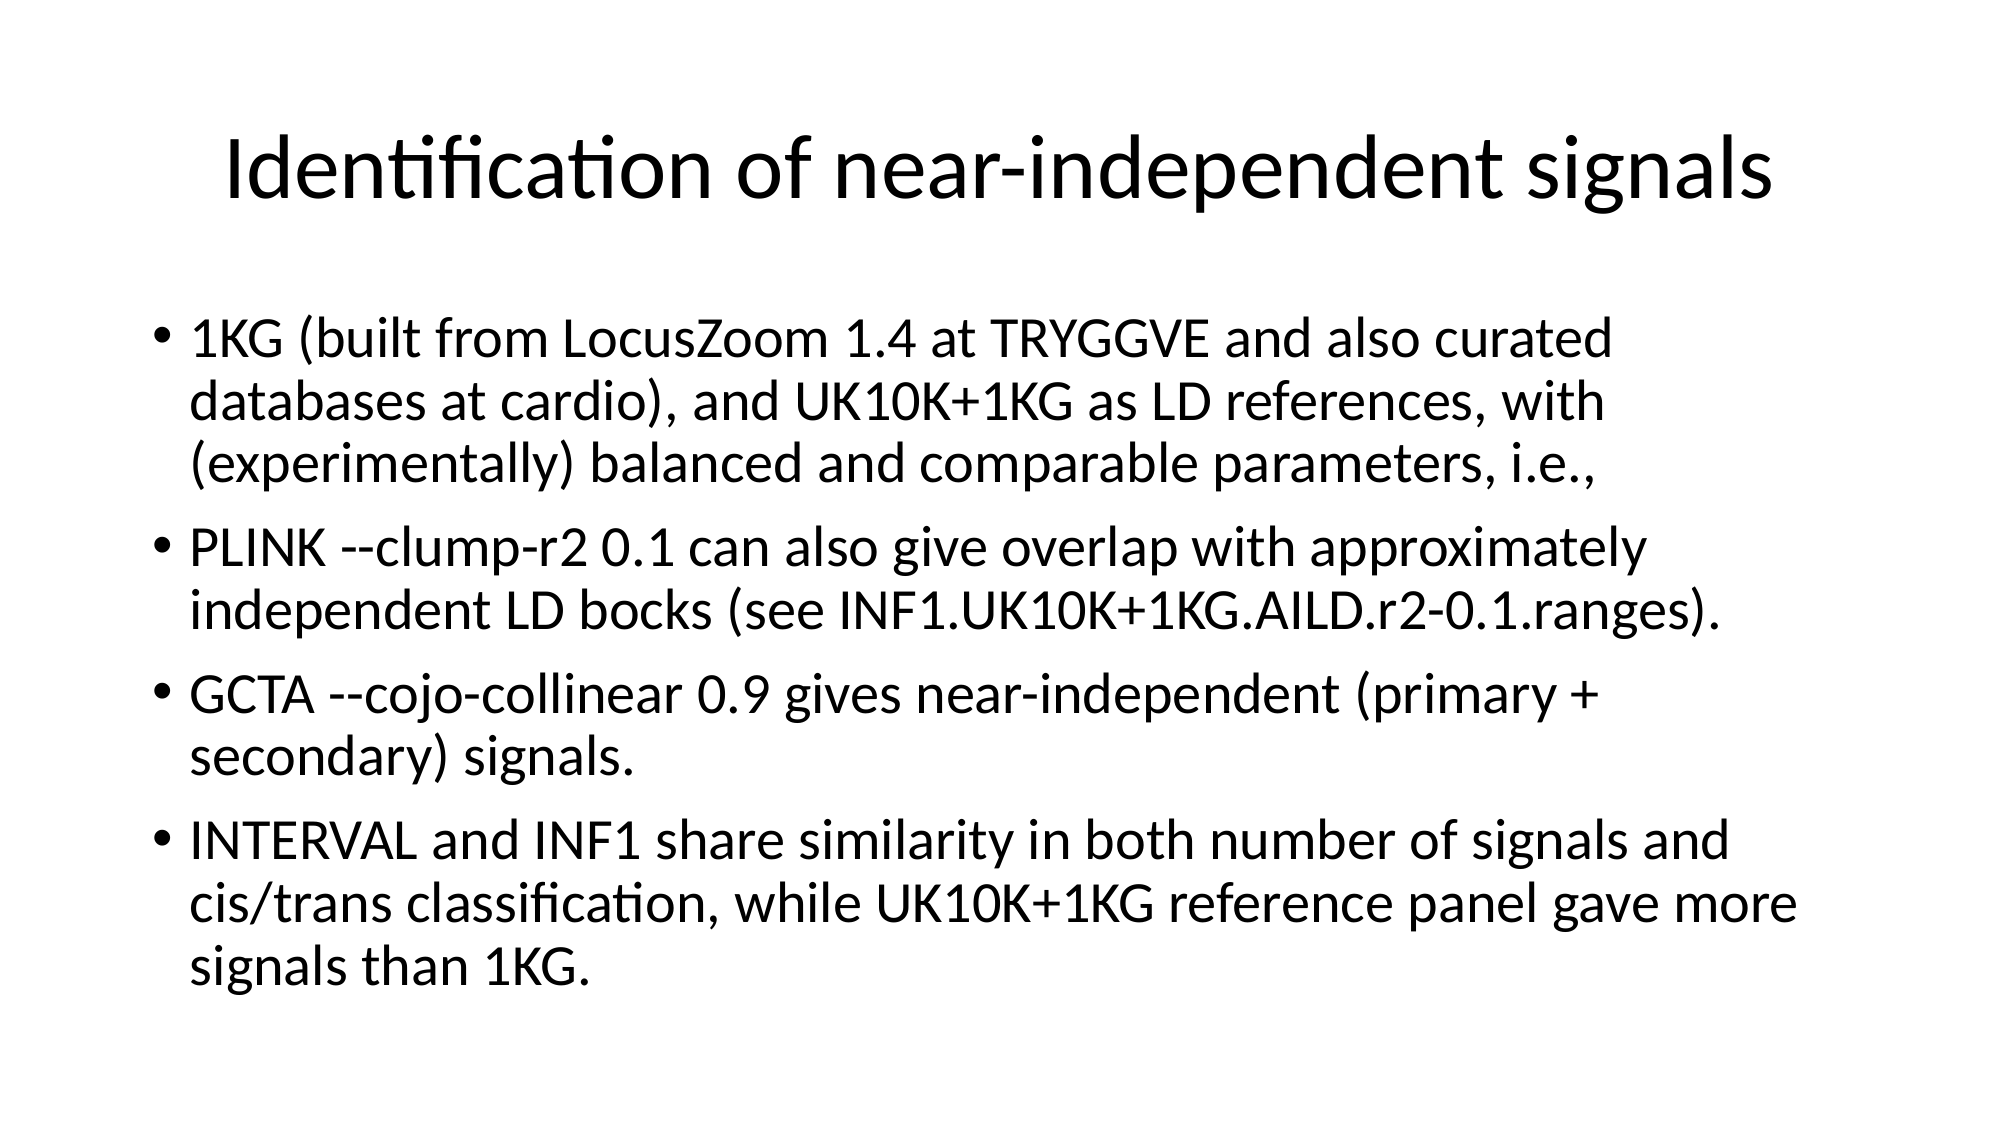

# Identification of near-independent signals
1KG (built from LocusZoom 1.4 at TRYGGVE and also curated databases at cardio), and UK10K+1KG as LD references, with (experimentally) balanced and comparable parameters, i.e.,
PLINK --clump-r2 0.1 can also give overlap with approximately independent LD bocks (see INF1.UK10K+1KG.AILD.r2-0.1.ranges).
GCTA --cojo-collinear 0.9 gives near-independent (primary + secondary) signals.
INTERVAL and INF1 share similarity in both number of signals and cis/trans classification, while UK10K+1KG reference panel gave more signals than 1KG.